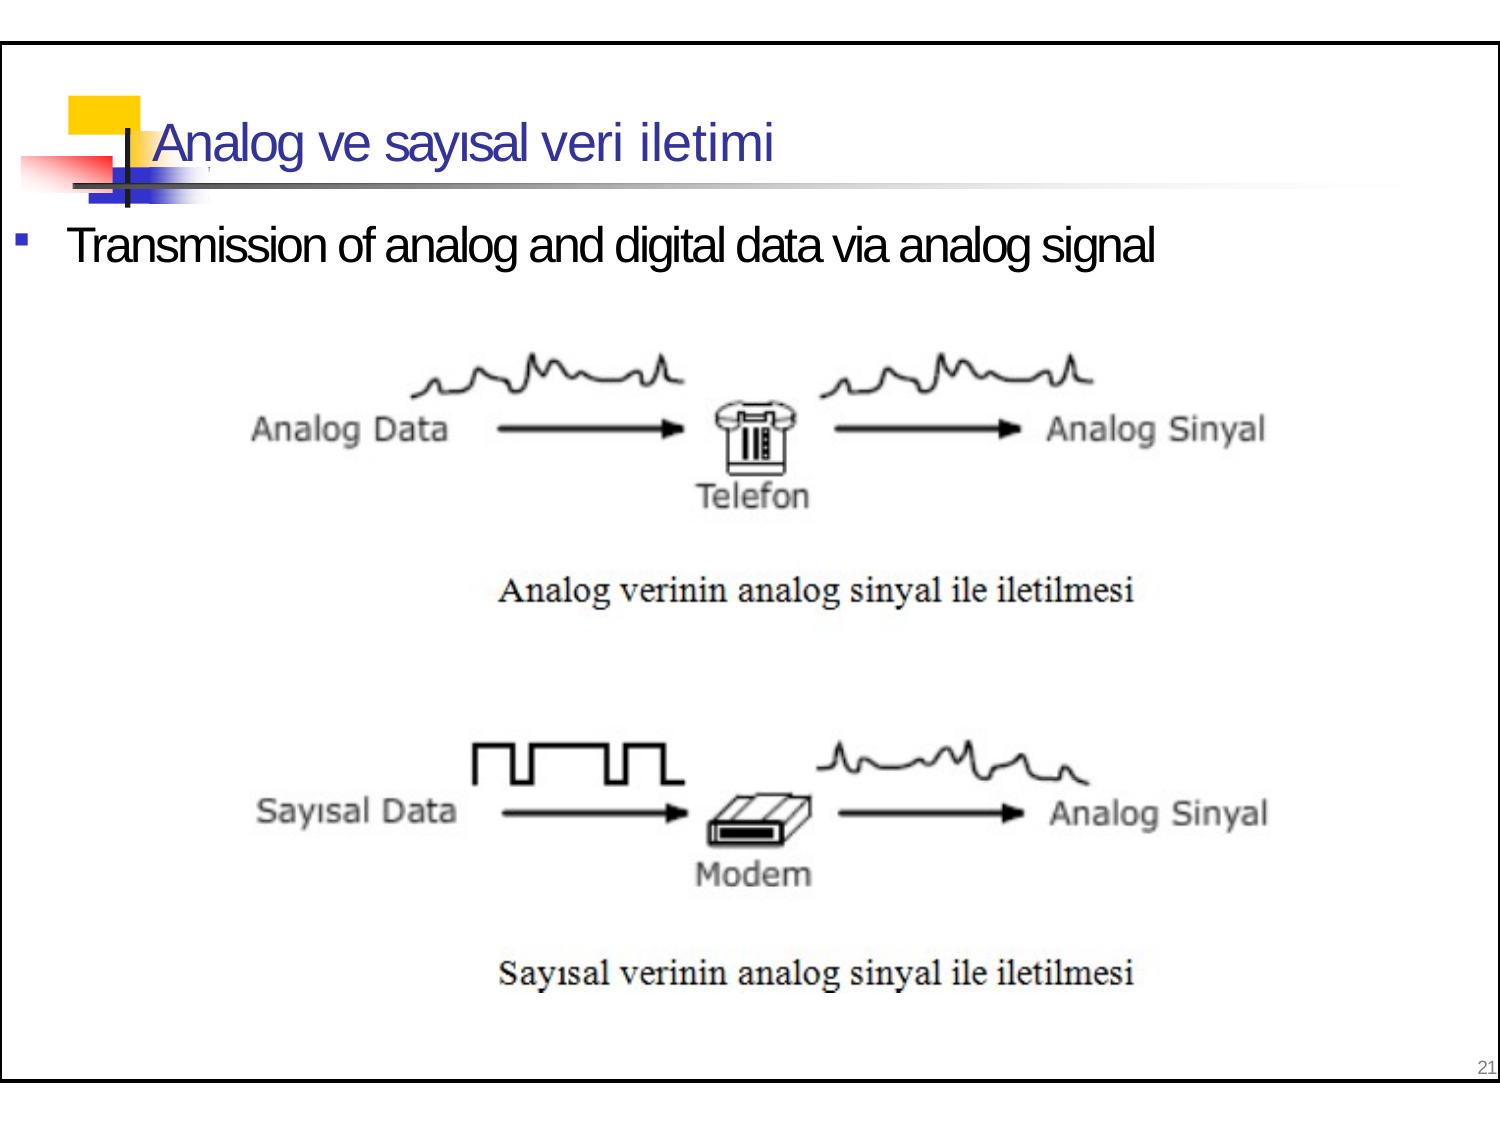

Analog ve sayısal veri iletimi
Transmission of analog and digital data via analog signal

21